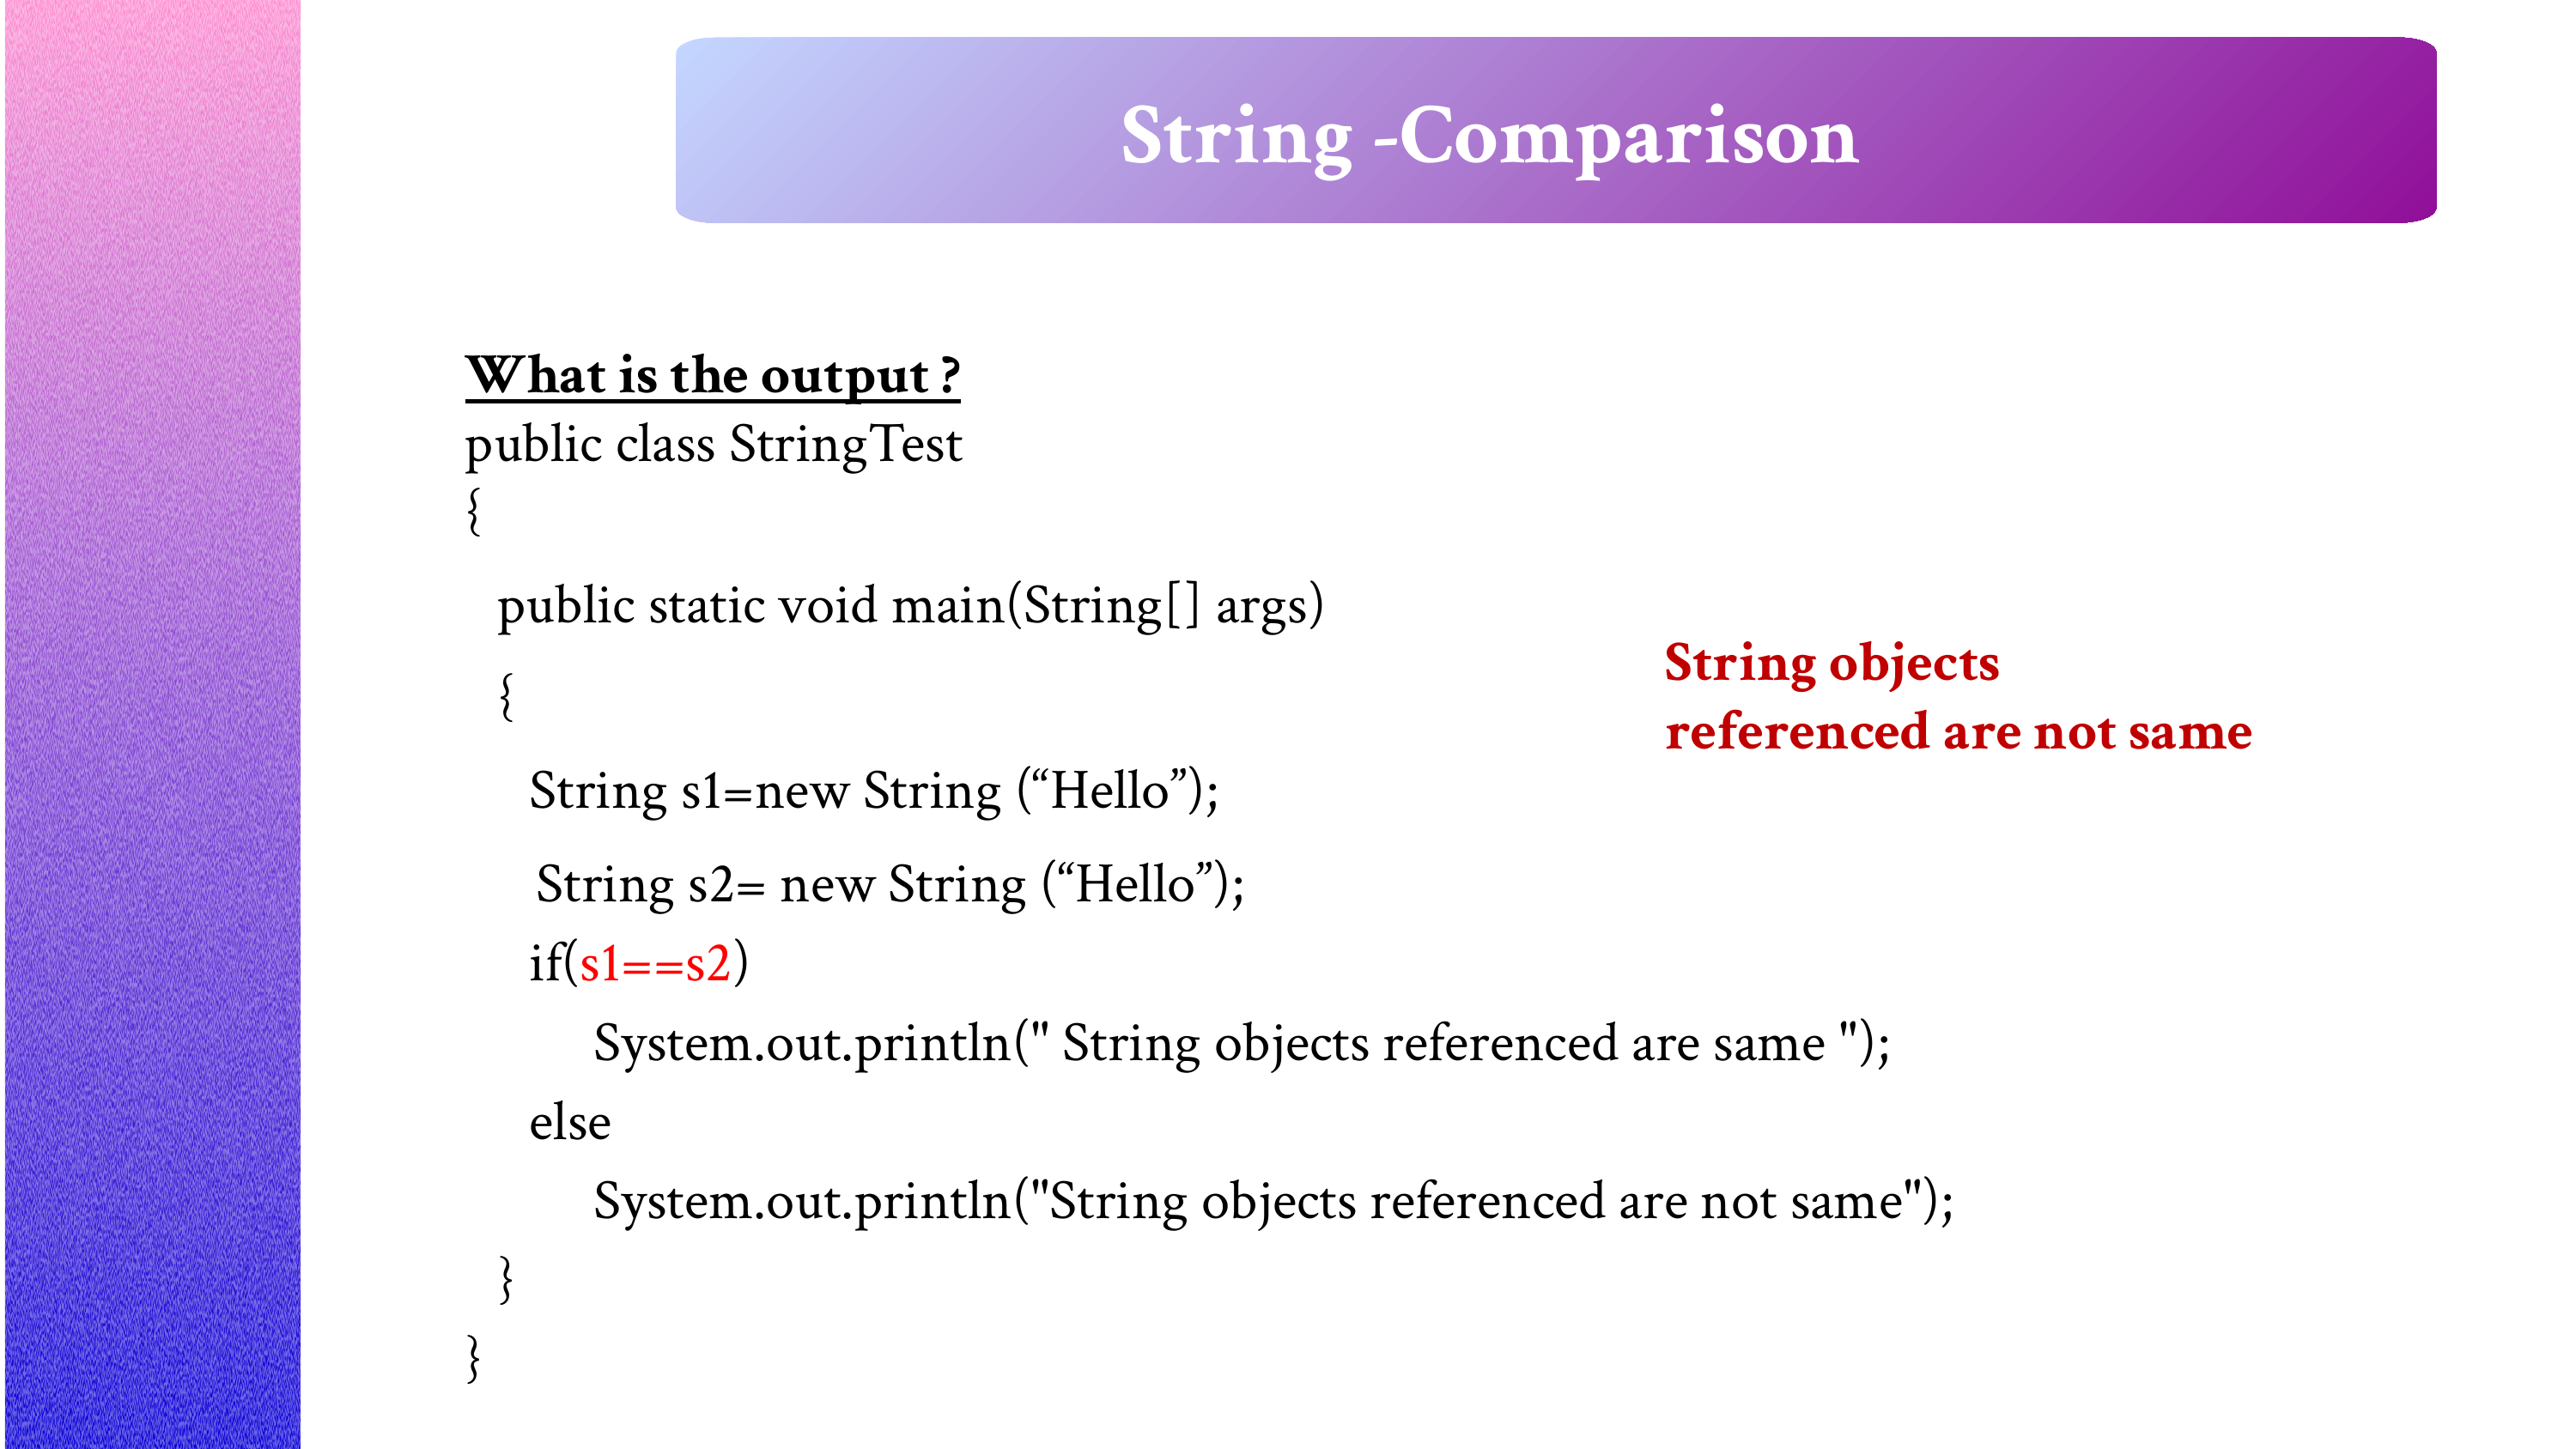

String -Comparison
What is the output ?
public class StringTest
{
public static void main(String[] args)
{
	String s1=new String (“Hello”);
   String s2= new String (“Hello”);
if(s1==s2)
System.out.println(" String objects referenced are same ");
else
System.out.println("String objects referenced are not same");
}
}

String objects referenced are not same